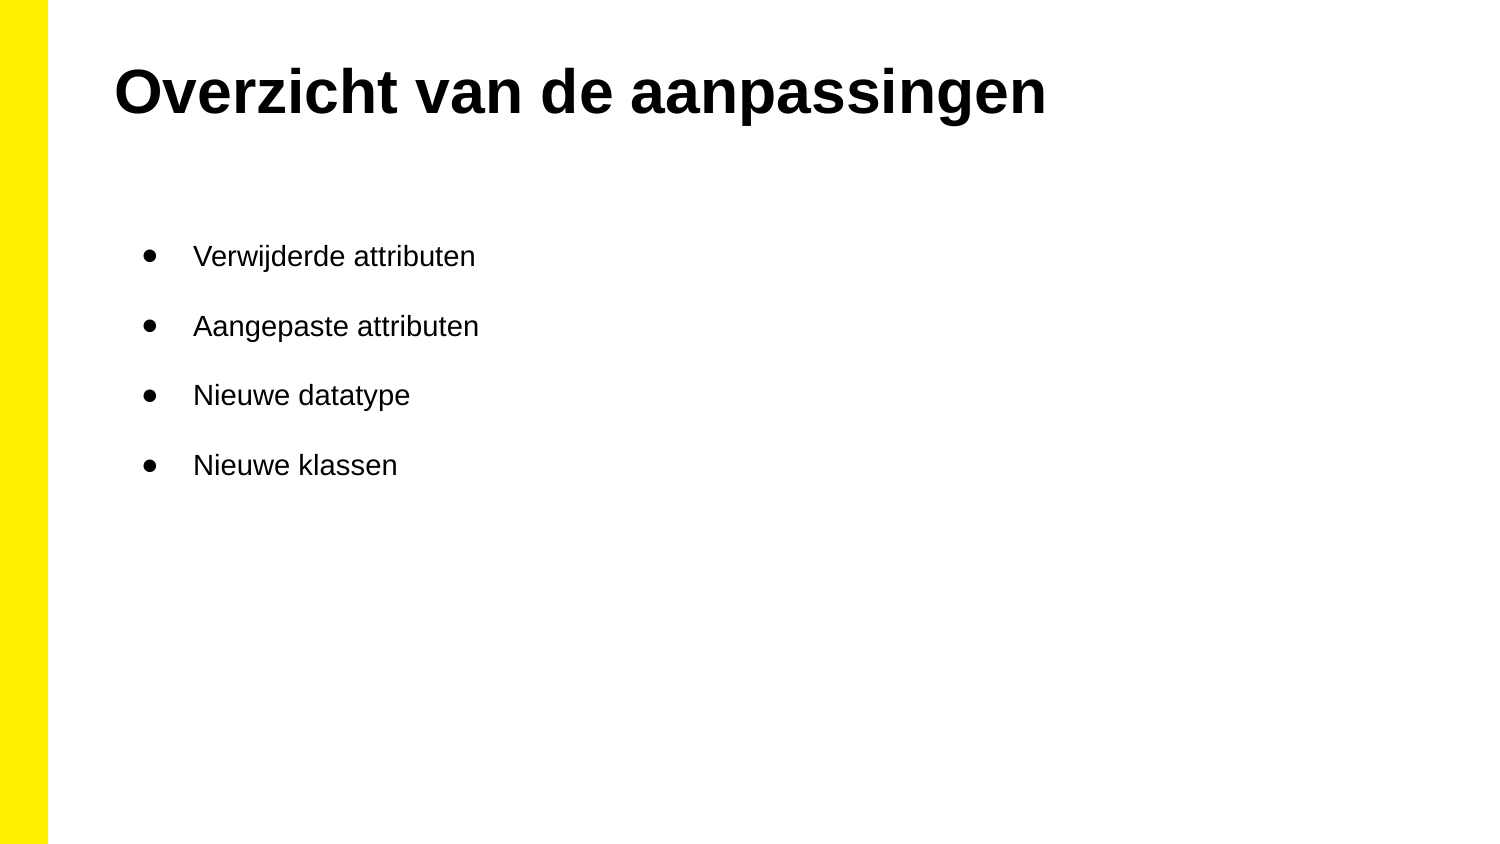

Overzicht van de aanpassingen
Verwijderde attributen
Aangepaste attributen
Nieuwe datatype
Nieuwe klassen